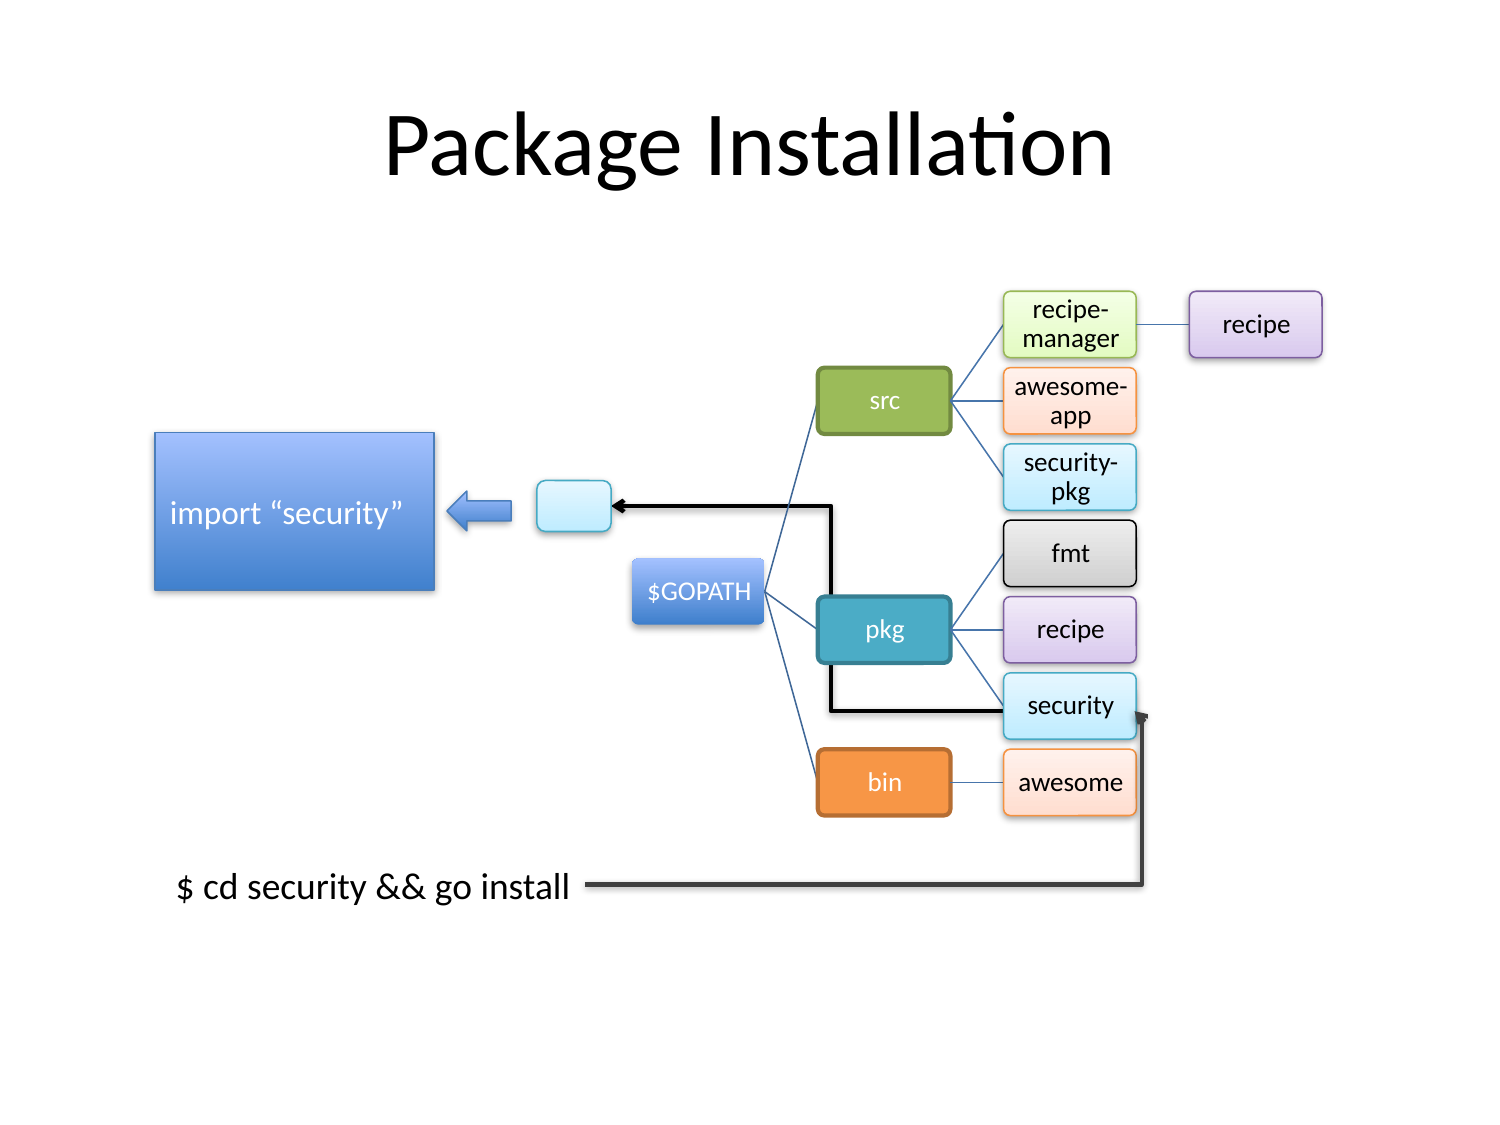

# Package Installation
$GOPATH

src

recipe-manager

recipe

awesome-app

security-pkg

pkg

fmt

recipe

security

bin

awesome
import “security”

$ cd security && go install